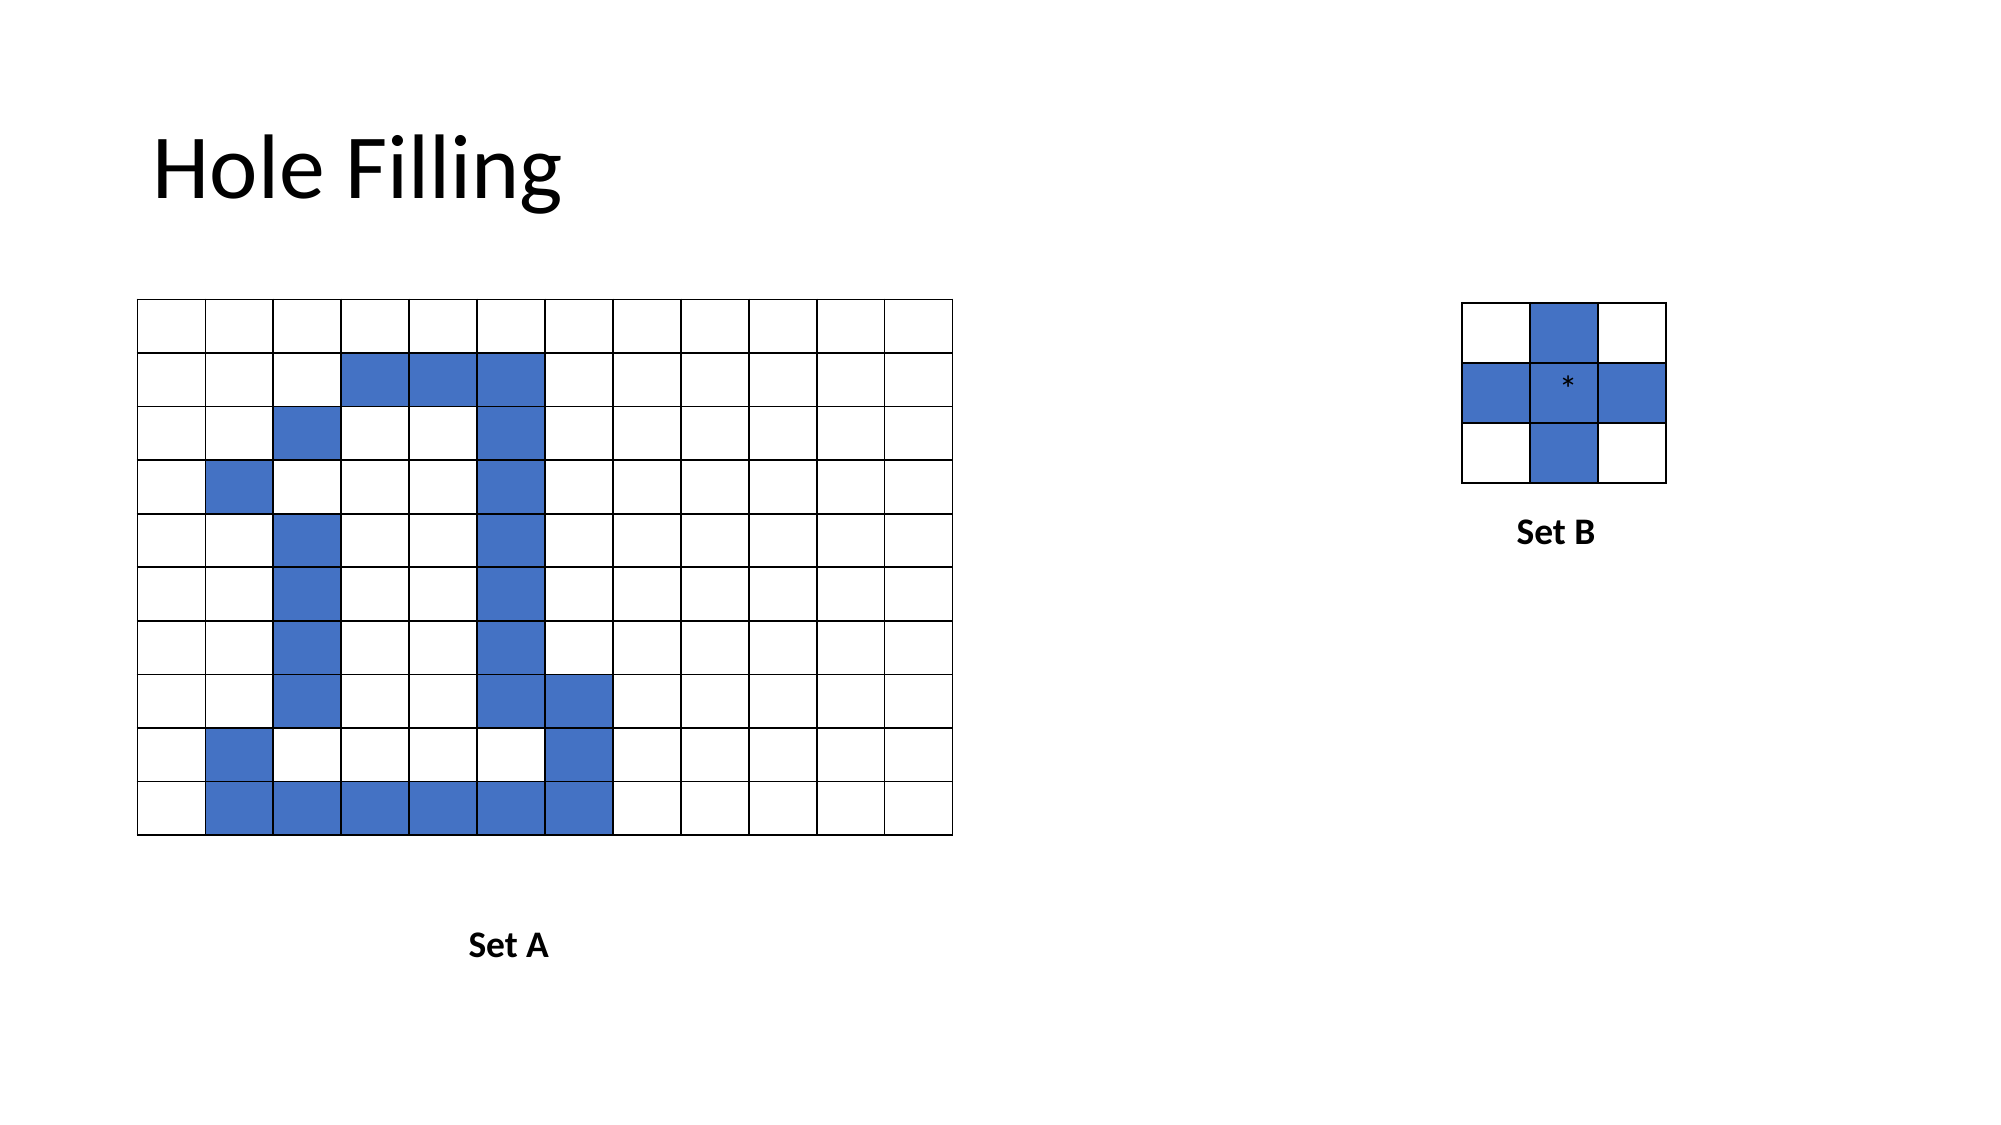

# Hole Filling
|  |  |  |  |  |  |  |  |  |  |  |  |
| --- | --- | --- | --- | --- | --- | --- | --- | --- | --- | --- | --- |
|  |  |  |  |  |  |  |  |  |  |  |  |
|  |  |  |  |  |  |  |  |  |  |  |  |
|  |  |  |  |  |  |  |  |  |  |  |  |
|  |  |  |  |  |  |  |  |  |  |  |  |
|  |  |  |  |  |  |  |  |  |  |  |  |
|  |  |  |  |  |  |  |  |  |  |  |  |
|  |  |  |  |  |  |  |  |  |  |  |  |
|  |  |  |  |  |  |  |  |  |  |  |  |
|  |  |  |  |  |  |  |  |  |  |  |  |
|  |  |  |
| --- | --- | --- |
|  | \* |  |
|  |  |  |
 Set B
 Set A